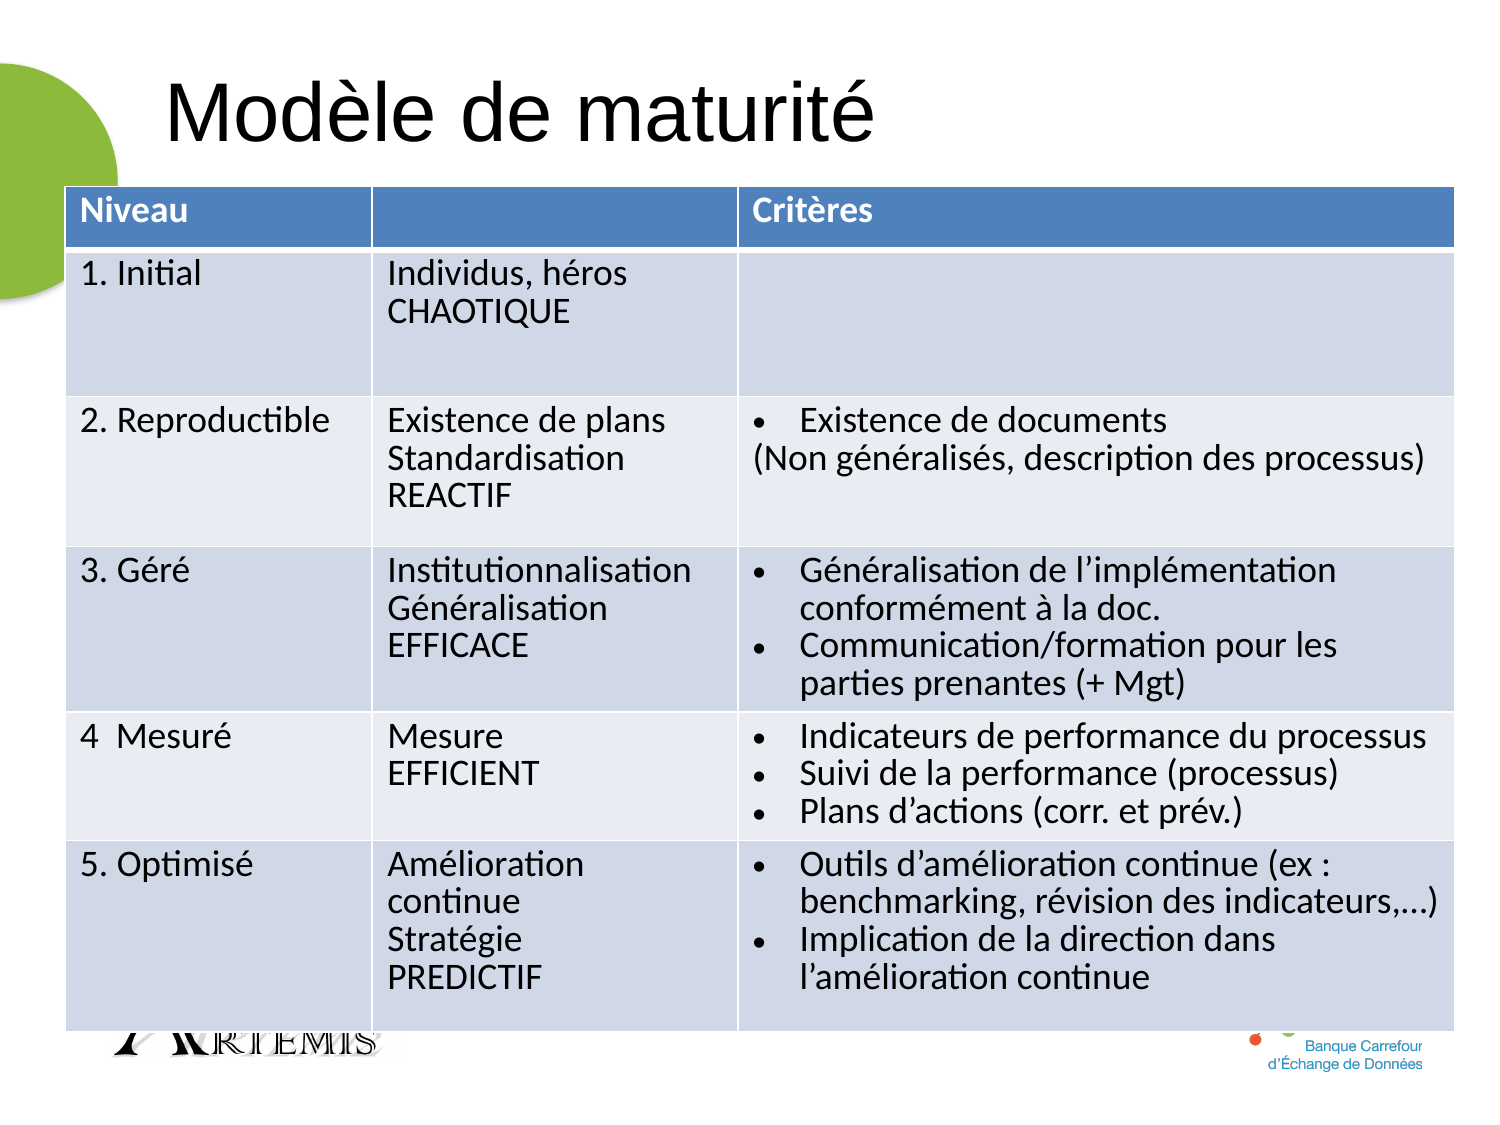

# Modèle de maturité
| Niveau |  | Critères |
| --- | --- | --- |
| 1. Initial | Individus, héros CHAOTIQUE |  |
| 2. Reproductible | Existence de plans Standardisation REACTIF | Existence de documents (Non généralisés, description des processus) |
| 3. Géré | Institutionnalisation Généralisation EFFICACE | Généralisation de l’implémentation conformément à la doc. Communication/formation pour les parties prenantes (+ Mgt) |
| 4 Mesuré | Mesure EFFICIENT | Indicateurs de performance du processus Suivi de la performance (processus) Plans d’actions (corr. et prév.) |
| 5. Optimisé | Amélioration continue Stratégie PREDICTIF | Outils d’amélioration continue (ex : benchmarking, révision des indicateurs,…) Implication de la direction dans l’amélioration continue |